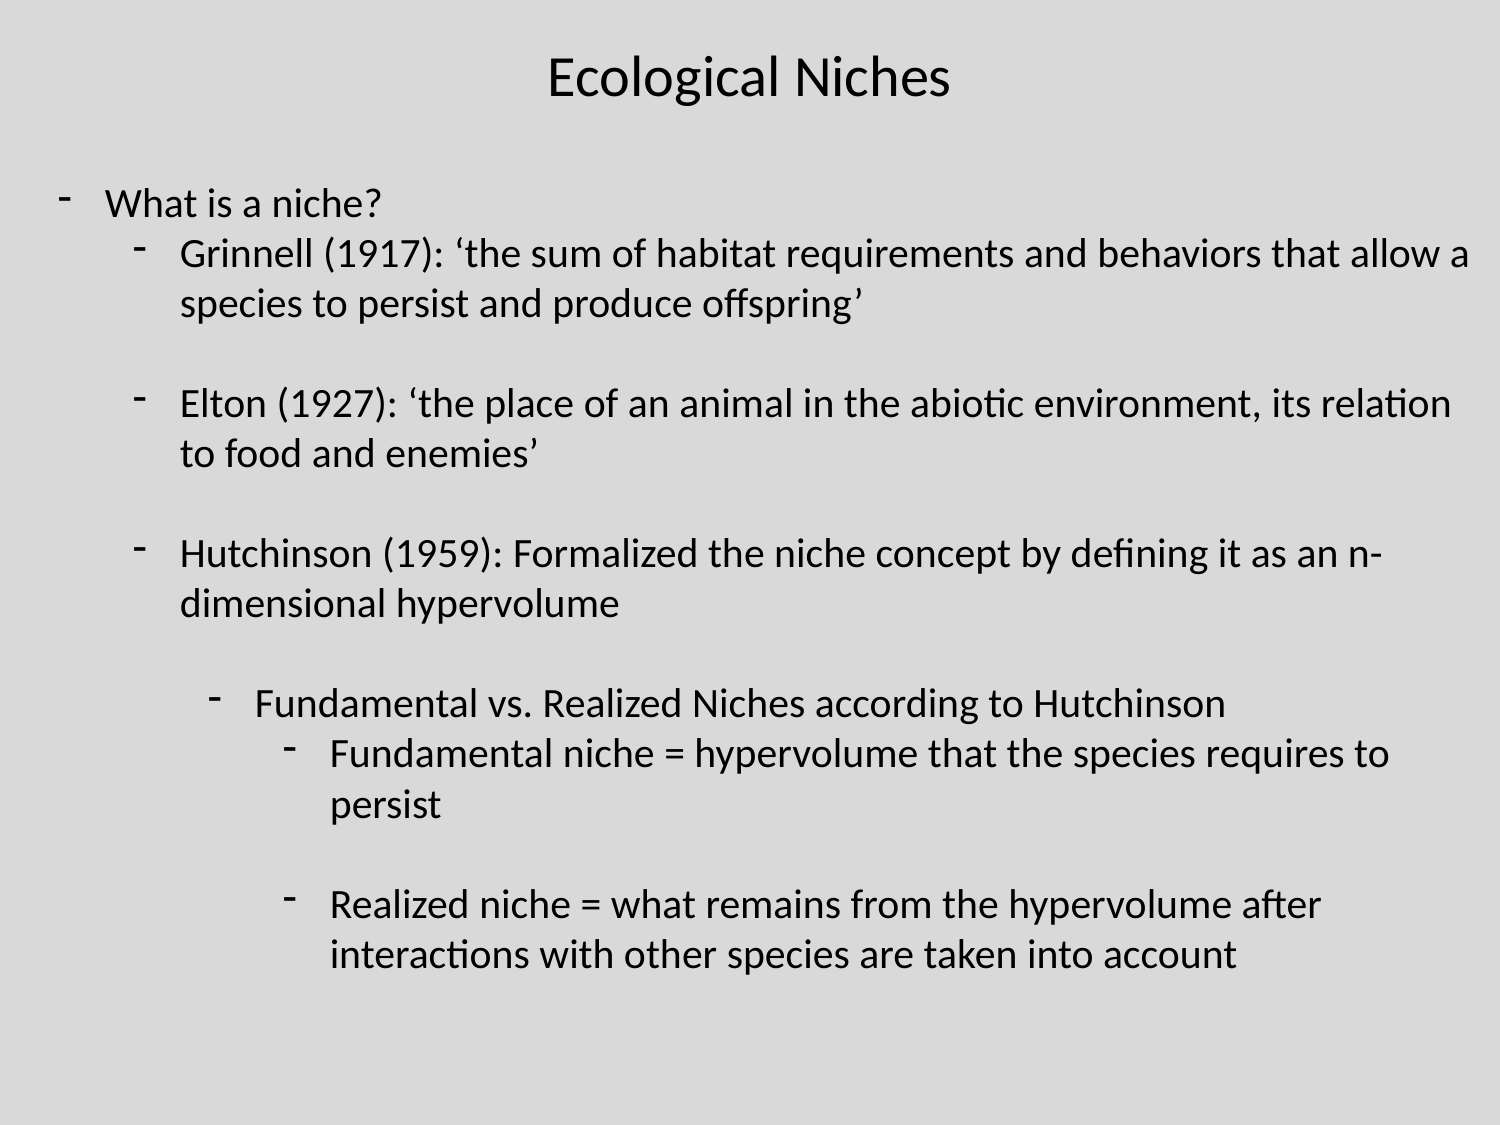

Ecological Niches
What is a niche?
Grinnell (1917): ‘the sum of habitat requirements and behaviors that allow a species to persist and produce offspring’

Elton (1927): ‘the place of an animal in the abiotic environment, its relation to food and enemies’

Hutchinson (1959): Formalized the niche concept by defining it as an n-dimensional hypervolume

Fundamental vs. Realized Niches according to Hutchinson
Fundamental niche = hypervolume that the species requires to persist

Realized niche = what remains from the hypervolume after interactions with other species are taken into account